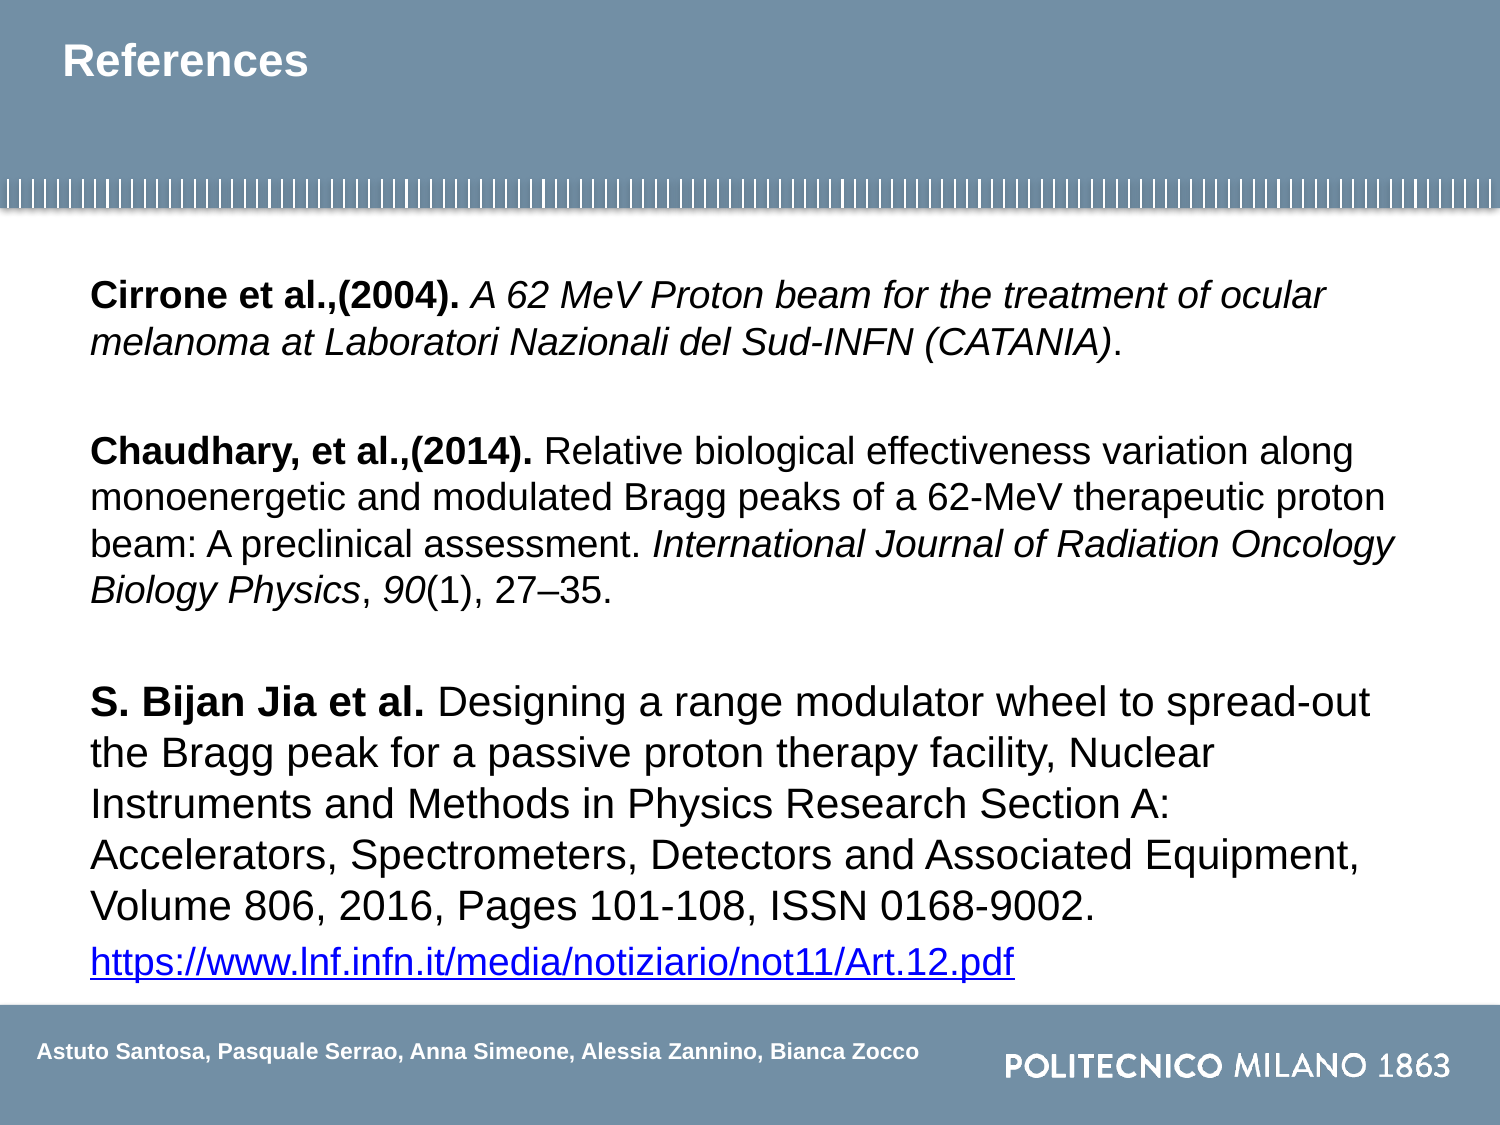

# References
Cirrone et al.,(2004). A 62 MeV Proton beam for the treatment of ocular melanoma at Laboratori Nazionali del Sud-INFN (CATANIA).

Chaudhary, et al.,(2014). Relative biological effectiveness variation along monoenergetic and modulated Bragg peaks of a 62-MeV therapeutic proton beam: A preclinical assessment. International Journal of Radiation Oncology Biology Physics, 90(1), 27–35.

S. Bijan Jia et al. Designing a range modulator wheel to spread-out the Bragg peak for a passive proton therapy facility, Nuclear Instruments and Methods in Physics Research Section A: Accelerators, Spectrometers, Detectors and Associated Equipment, Volume 806, 2016, Pages 101-108, ISSN 0168-9002.
https://www.lnf.infn.it/media/notiziario/not11/Art.12.pdf